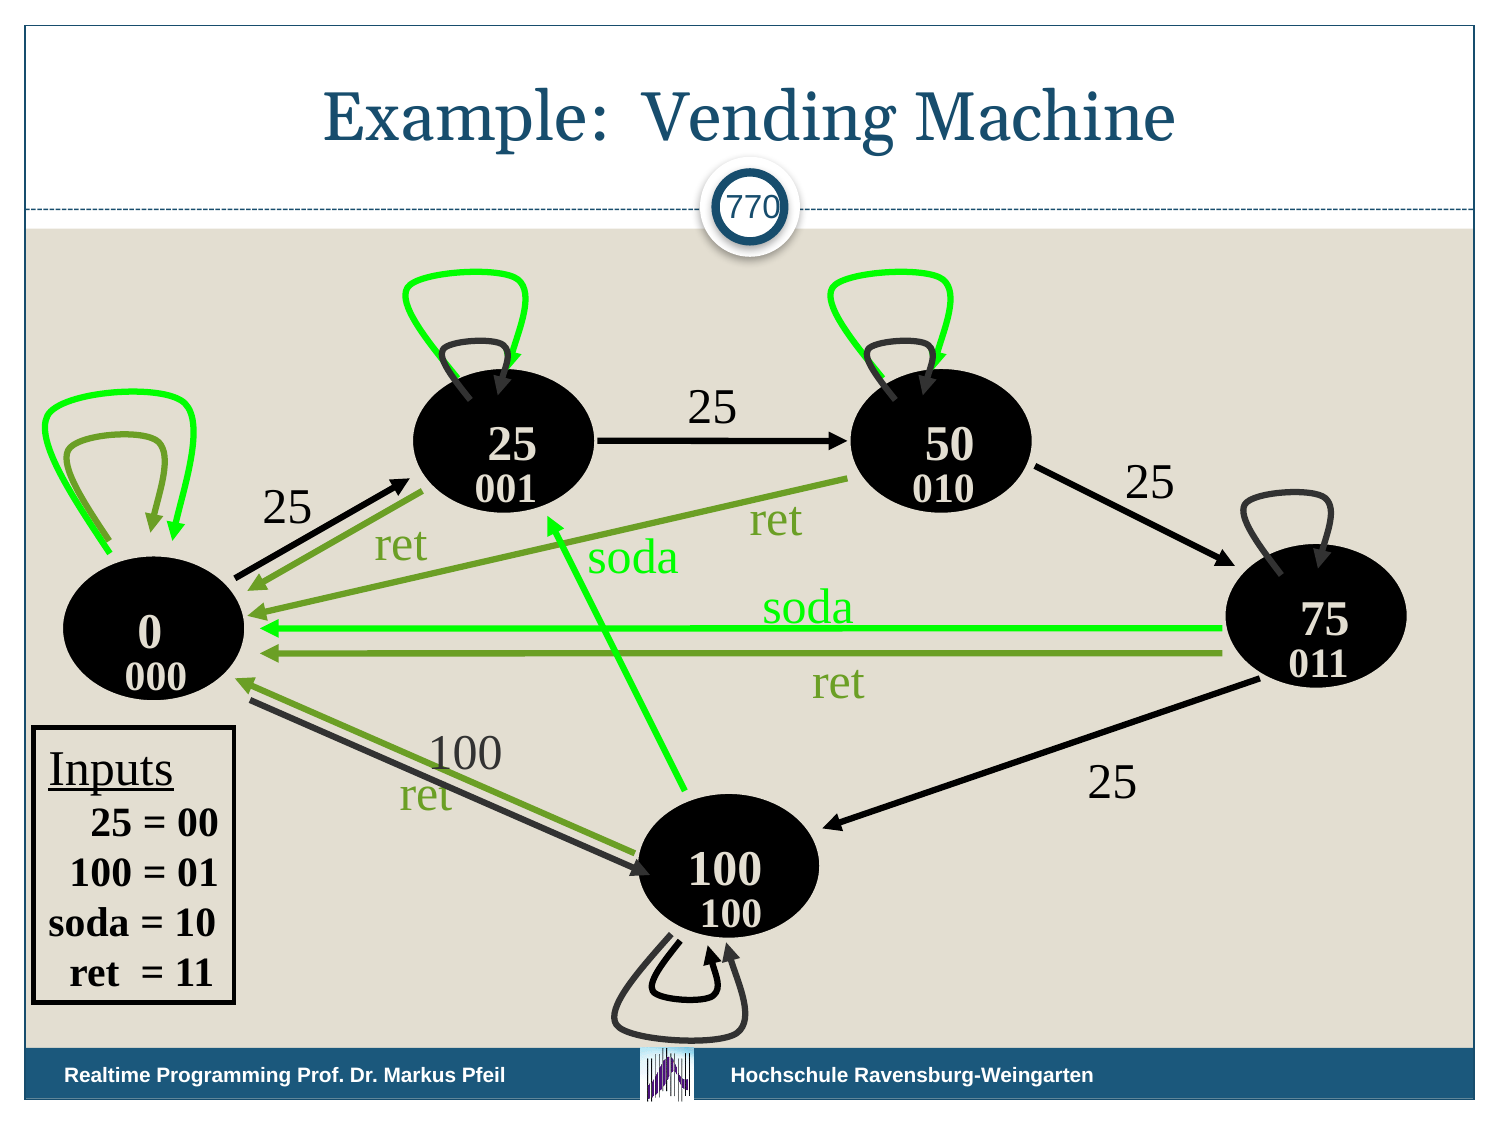

# Example:  Vending Machine
770

soda
soda

100

25

25
25

25

25

50

ret

ret
ret

ret
001
010
011
000
100

75

0
Inputs
    25 = 00
  100 = 01
soda = 10
  ret  = 11

100
Realtime Programming Prof. Dr. Markus Pfeil